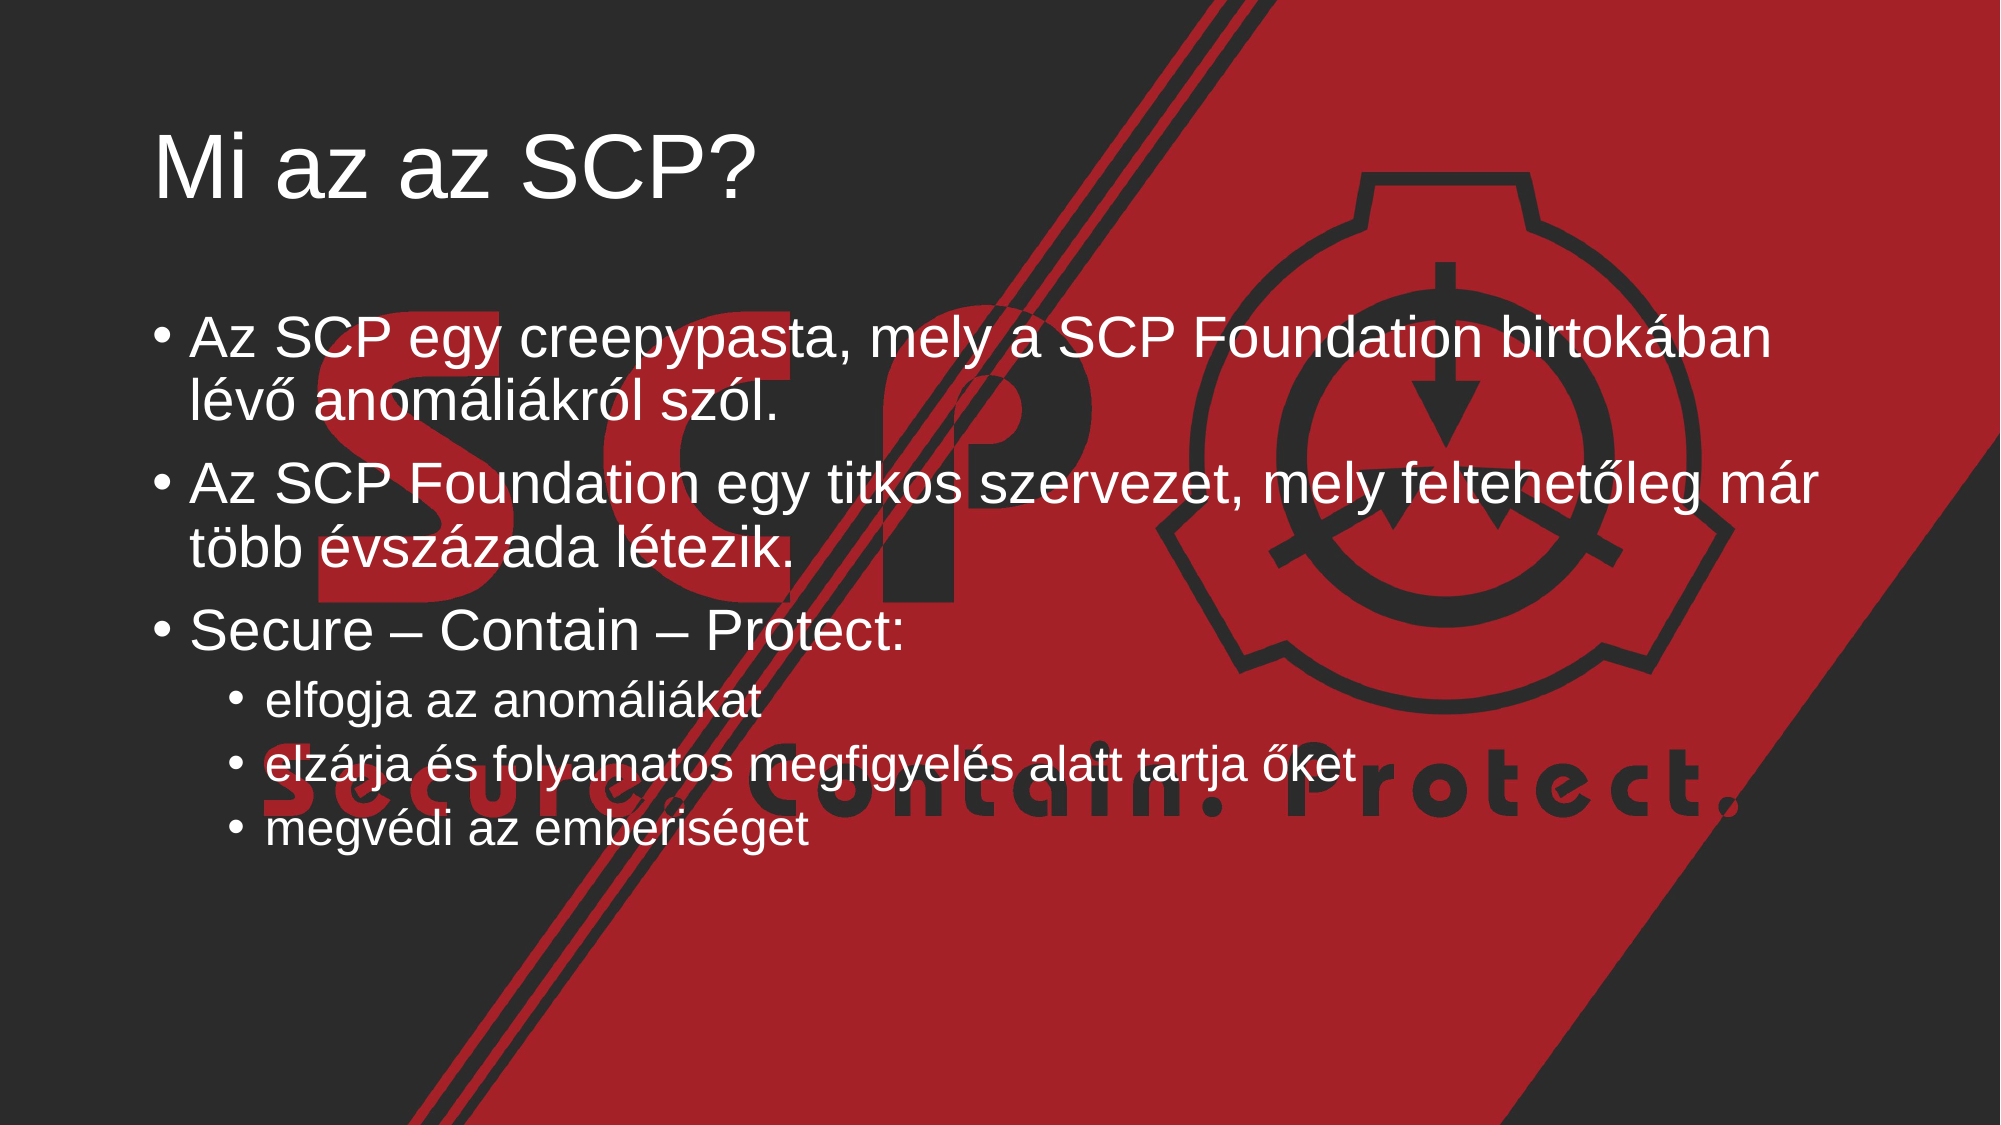

# Mi az az SCP?
Az SCP egy creepypasta, mely a SCP Foundation birtokában lévő anomáliákról szól.
Az SCP Foundation egy titkos szervezet, mely feltehetőleg már több évszázada létezik.
Secure – Contain – Protect:
elfogja az anomáliákat
elzárja és folyamatos megfigyelés alatt tartja őket
megvédi az emberiséget